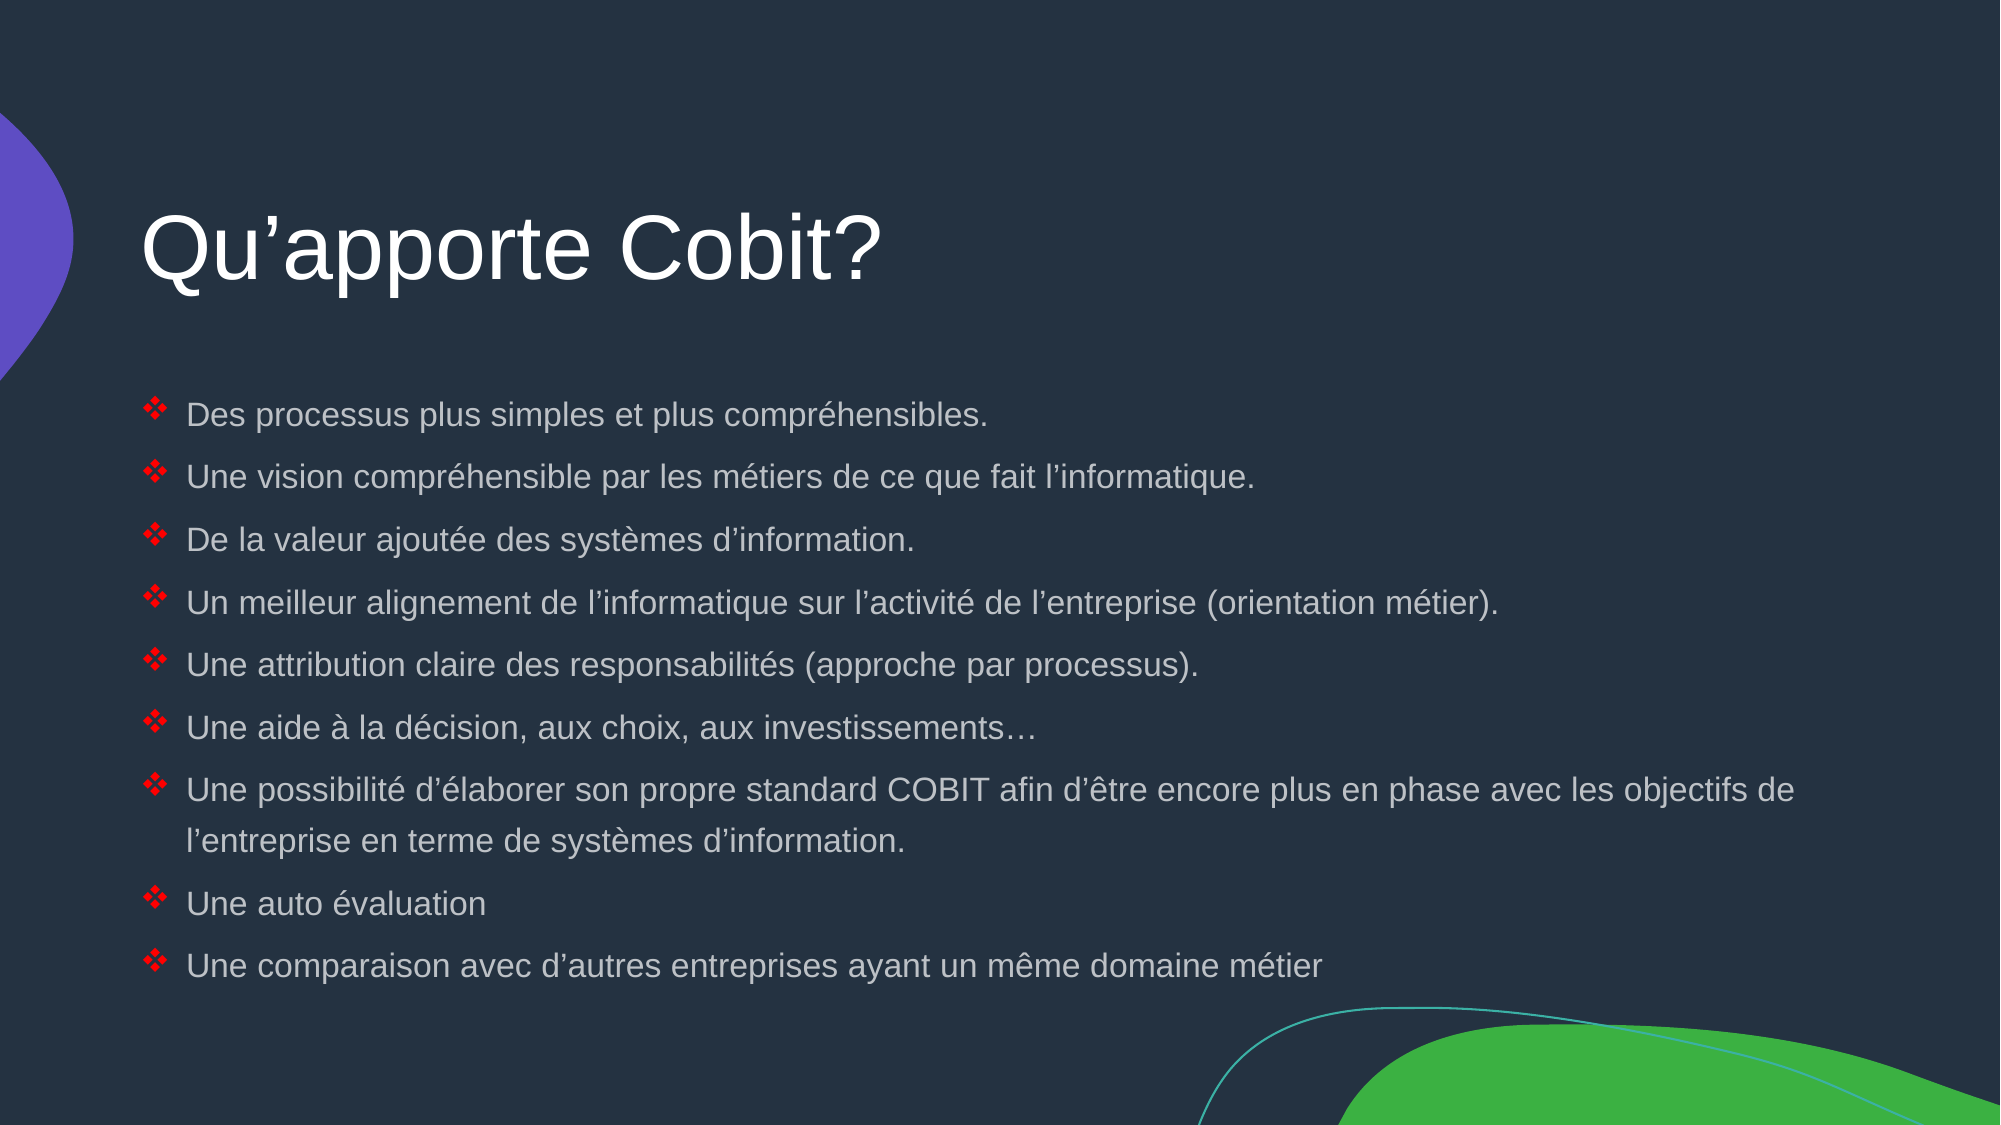

# Qu’apporte Cobit?
Des processus plus simples et plus compréhensibles.
Une vision compréhensible par les métiers de ce que fait l’informatique.
De la valeur ajoutée des systèmes d’information.
Un meilleur alignement de l’informatique sur l’activité de l’entreprise (orientation métier).
Une attribution claire des responsabilités (approche par processus).
Une aide à la décision, aux choix, aux investissements…
Une possibilité d’élaborer son propre standard COBIT afin d’être encore plus en phase avec les objectifs de l’entreprise en terme de systèmes d’information.
Une auto évaluation
Une comparaison avec d’autres entreprises ayant un même domaine métier